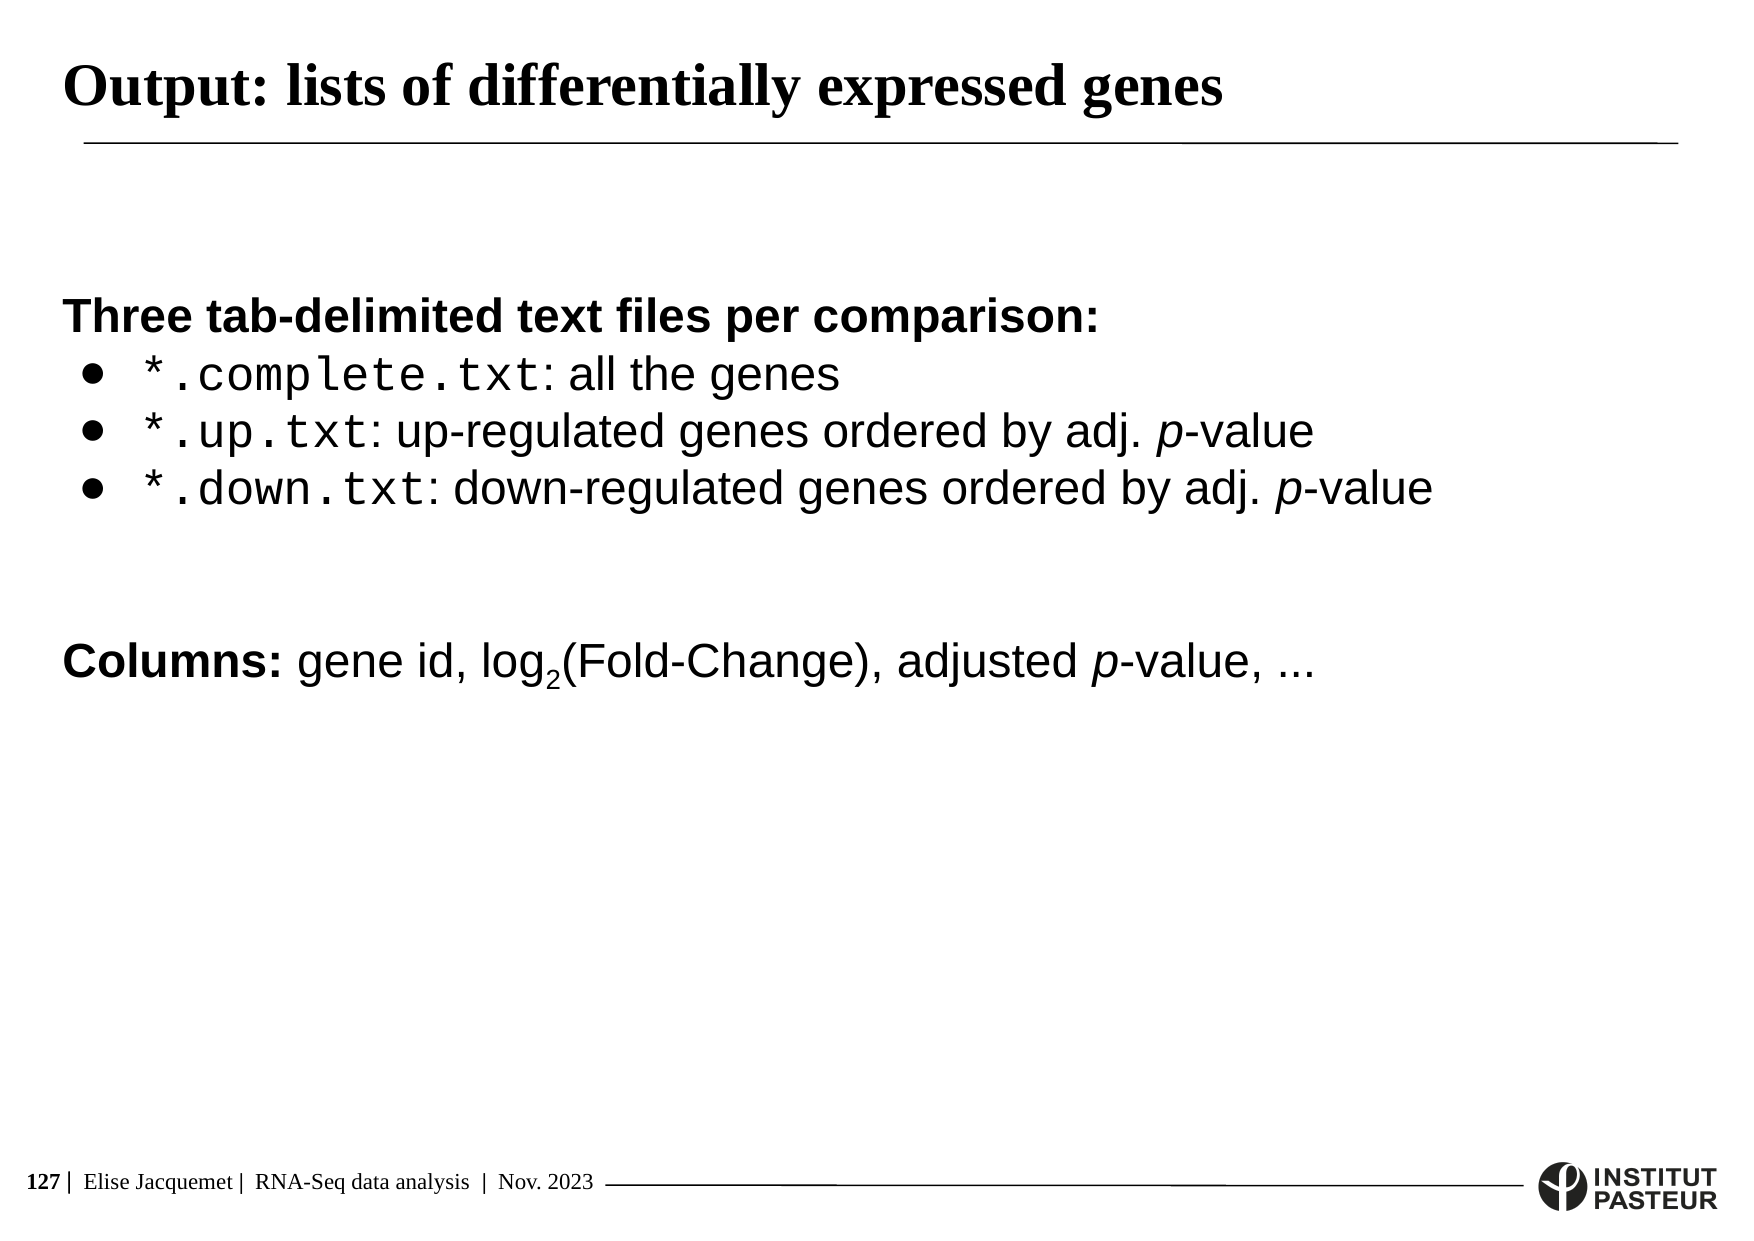

Output: lists of differentially expressed genes

Three tab-delimited text files per comparison:
*.complete.txt: all the genes
*.up.txt: up-regulated genes ordered by adj. p-value
*.down.txt: down-regulated genes ordered by adj. p-value

Columns: gene id, log2(Fold-Change), adjusted p-value, ...